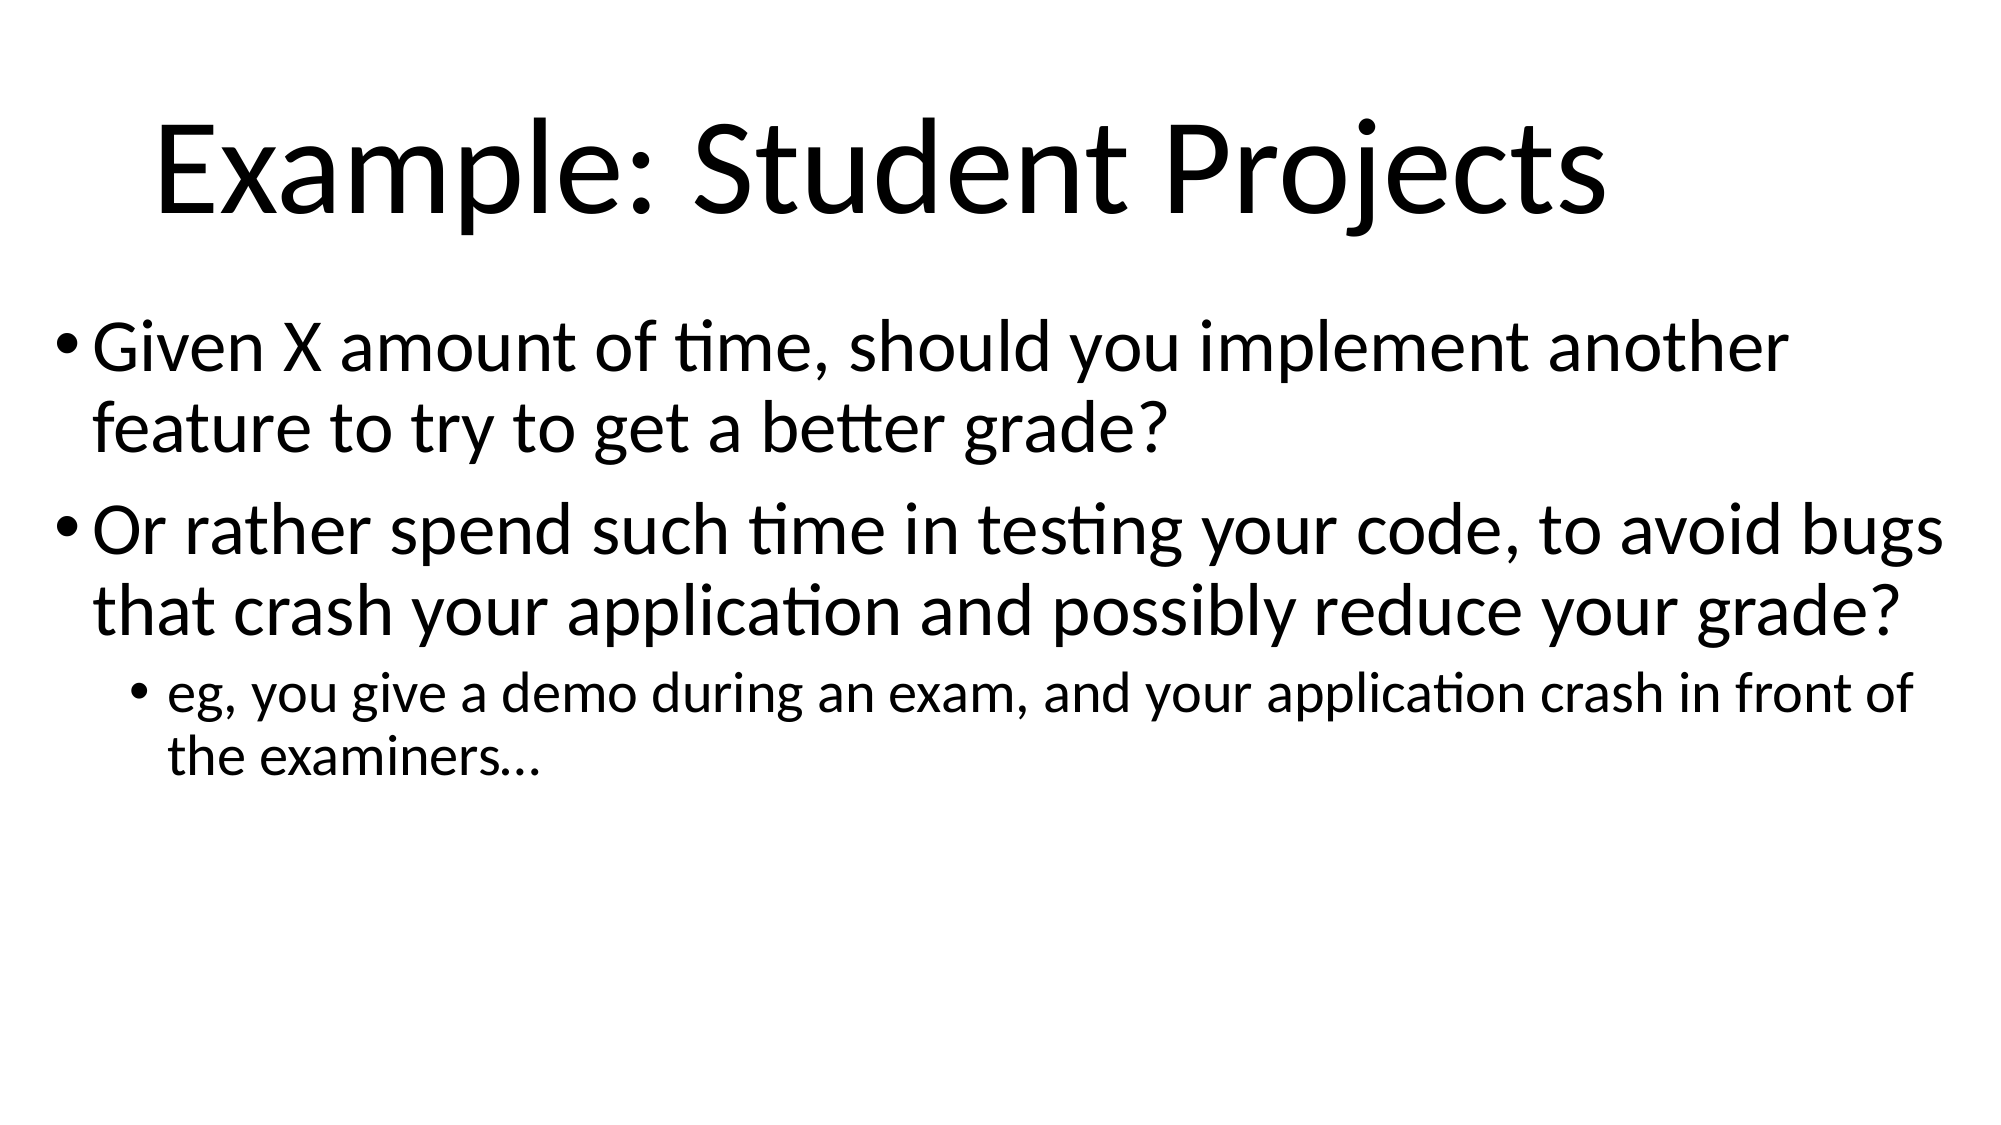

# Example: Student Projects
Given X amount of time, should you implement another feature to try to get a better grade?
Or rather spend such time in testing your code, to avoid bugs that crash your application and possibly reduce your grade?
eg, you give a demo during an exam, and your application crash in front of the examiners…